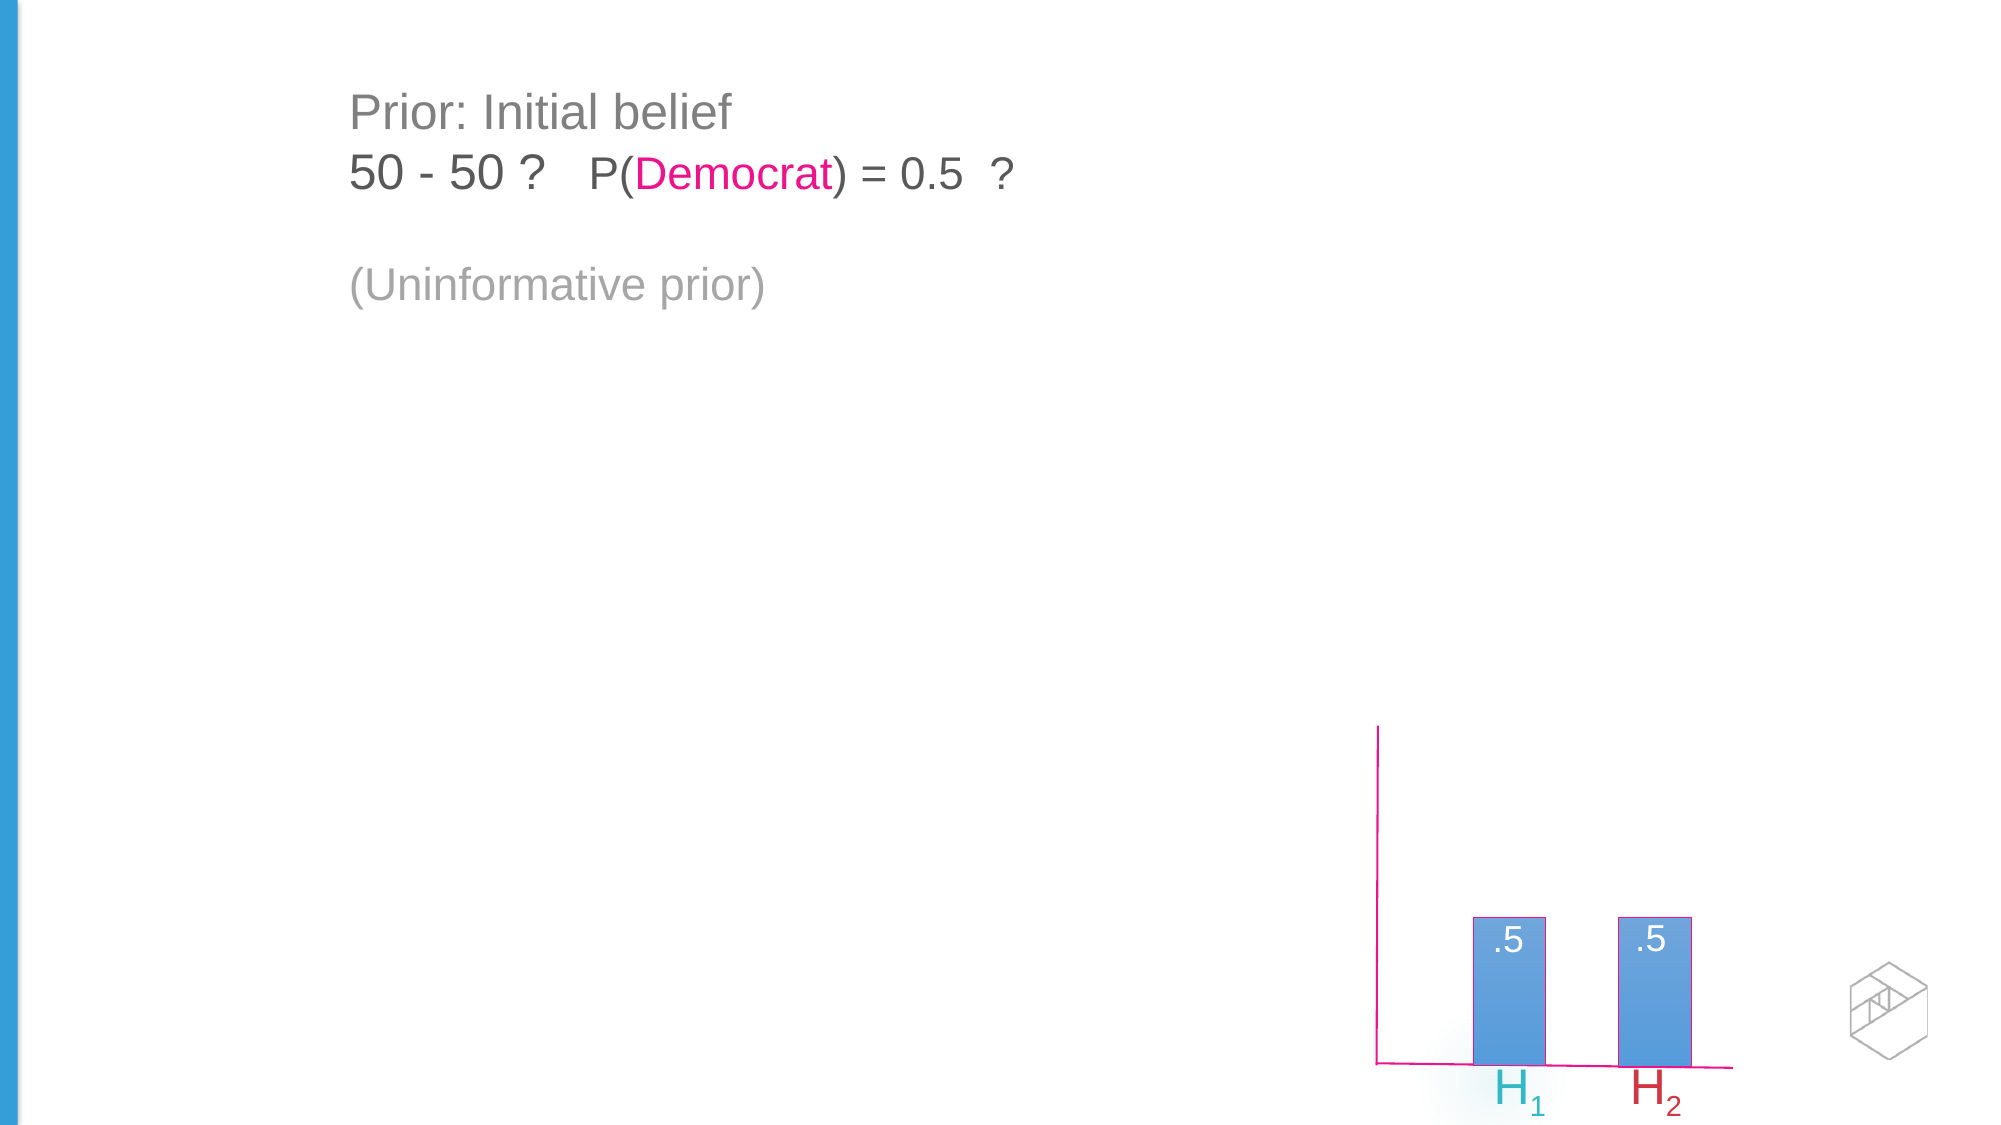

Prior: Initial belief
50 - 50 ?   P(Democrat) = 0.5  ?

(Uninformative prior)

.5
.5

H1          H2